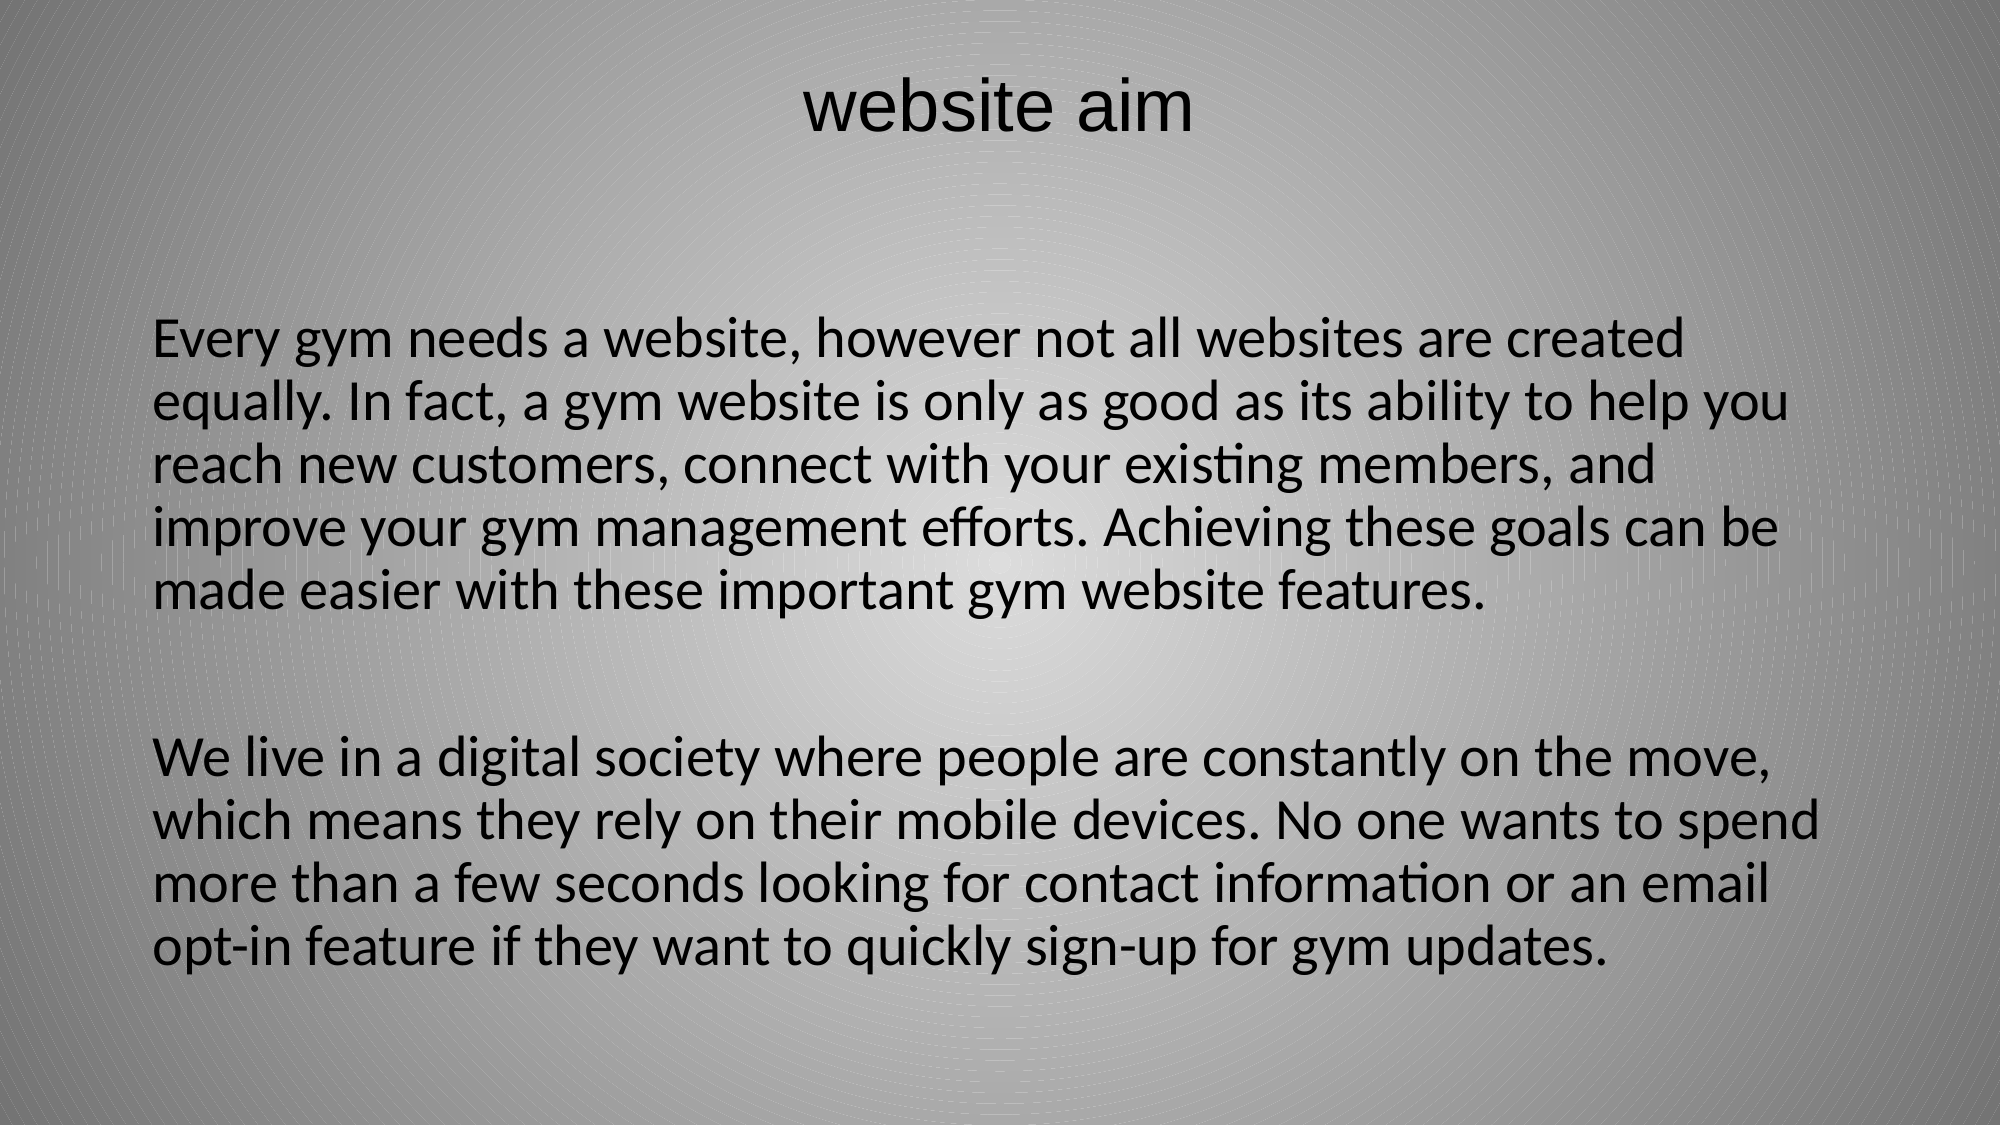

# website aim
Every gym needs a website, however not all websites are created equally. In fact, a gym website is only as good as its ability to help you reach new customers, connect with your existing members, and improve your gym management efforts. Achieving these goals can be made easier with these important gym website features.

We live in a digital society where people are constantly on the move, which means they rely on their mobile devices. No one wants to spend more than a few seconds looking for contact information or an email opt-in feature if they want to quickly sign-up for gym updates.